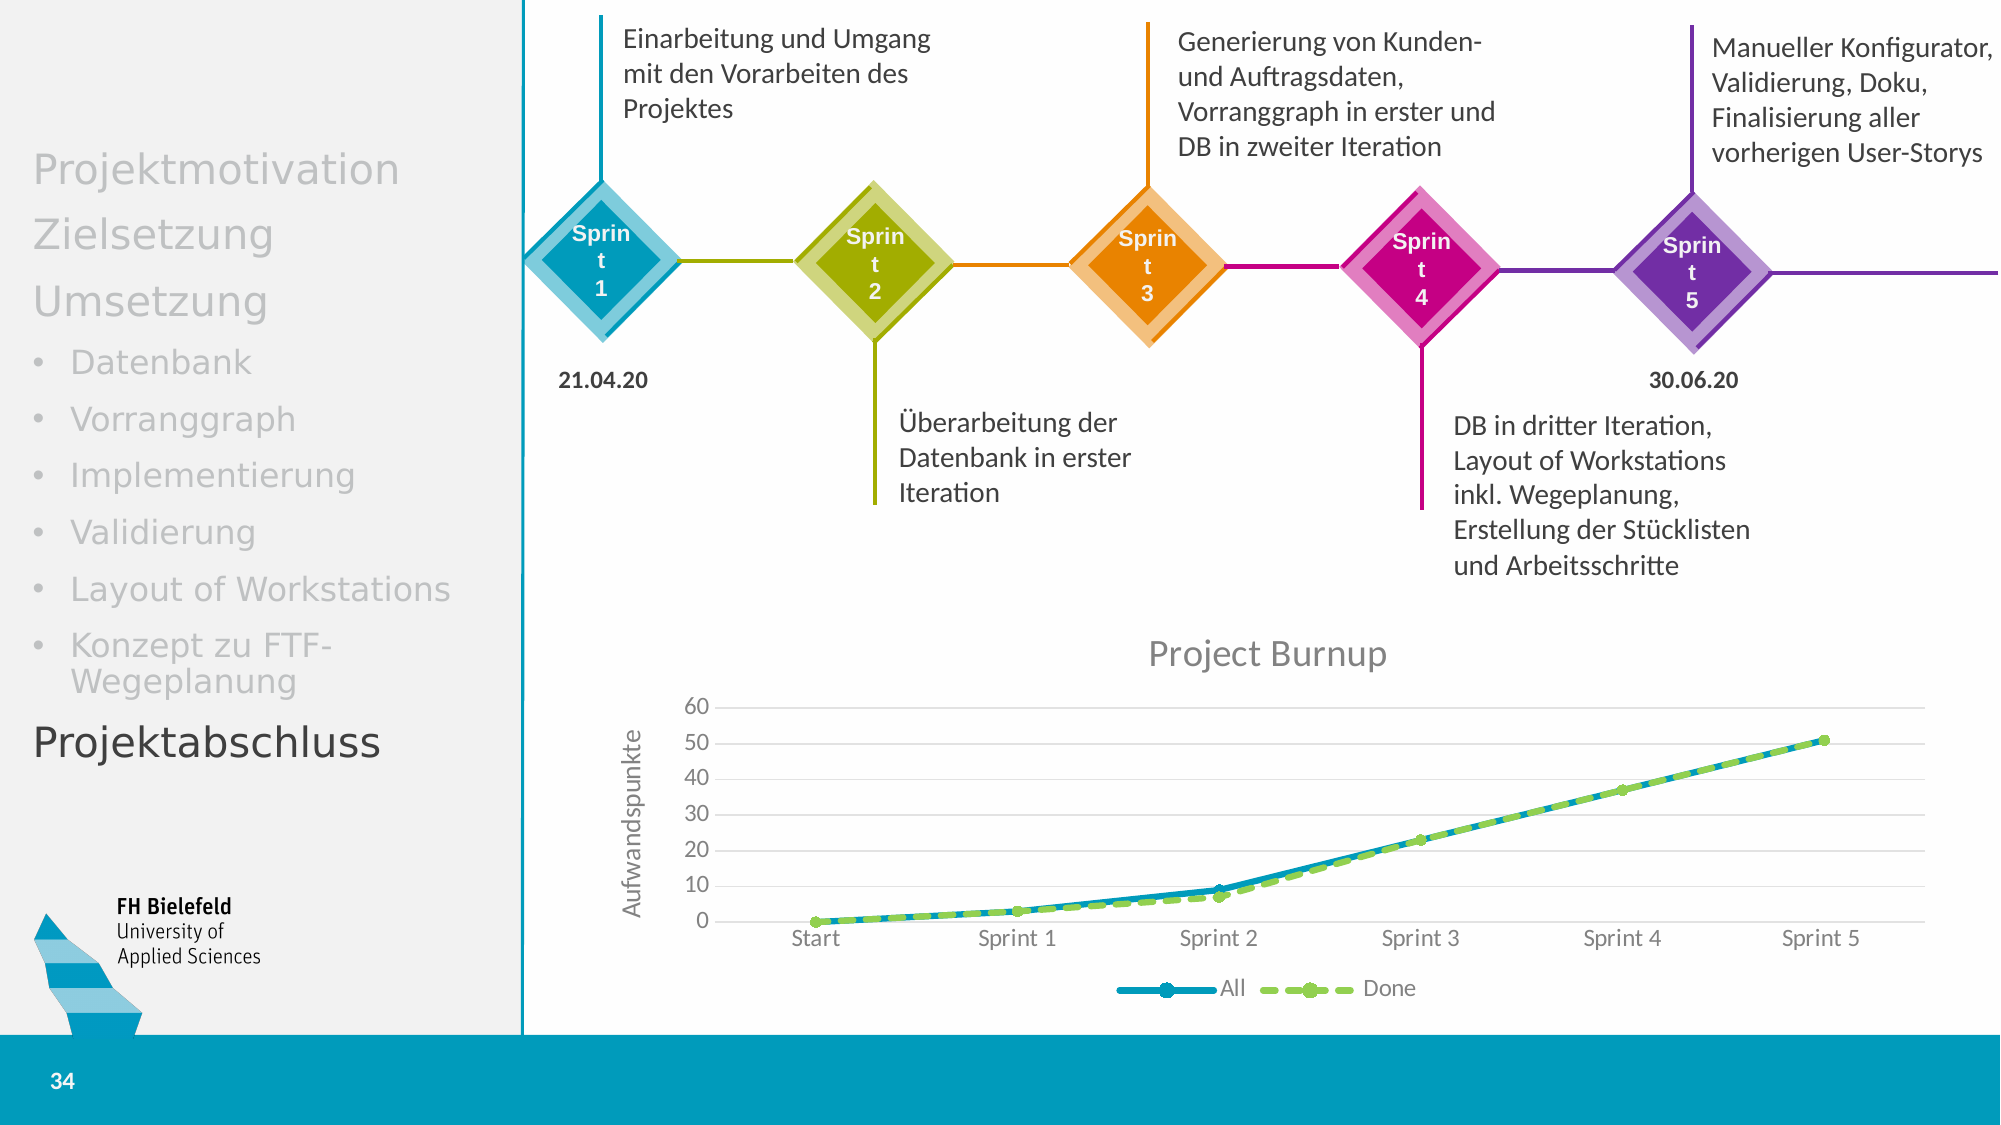

Einarbeitung und Umgang mit den Vorarbeiten des Projektes

Generierung von Kunden- und Auftragsdaten, Vorranggraph in erster und DB in zweiter Iteration

Sprint
1
Sprint
2
Sprint
3
Sprint
4
Sprint
5
Überarbeitung der Datenbank in erster Iteration

DB in dritter Iteration, Layout of Workstations inkl. Wegeplanung, Erstellung der Stücklisten und Arbeitsschritte
Manueller Konfigurator,
Validierung, Doku, Finalisierung aller vorherigen User-Storys
Projektmotivation
Zielsetzung
Umsetzung
Datenbank
Vorranggraph
Implementierung
Validierung
Layout of Workstations
Konzept zu FTF-Wegeplanung
Projektabschluss

21.04.20
30.06.20

### Chart: Project Burnup

| Category | All | Done |
|---|---|---|
| Start | 0.0 | 0.0 |
| Sprint 1 | 3.0 | 3.0 |
| Sprint 2 | 9.0 | 7.0 |
| Sprint 3 | 23.0 | 23.0 |
| Sprint 4 | 37.0 | 37.0 |
| Sprint 5  | 51.0 | 51.0 |
34